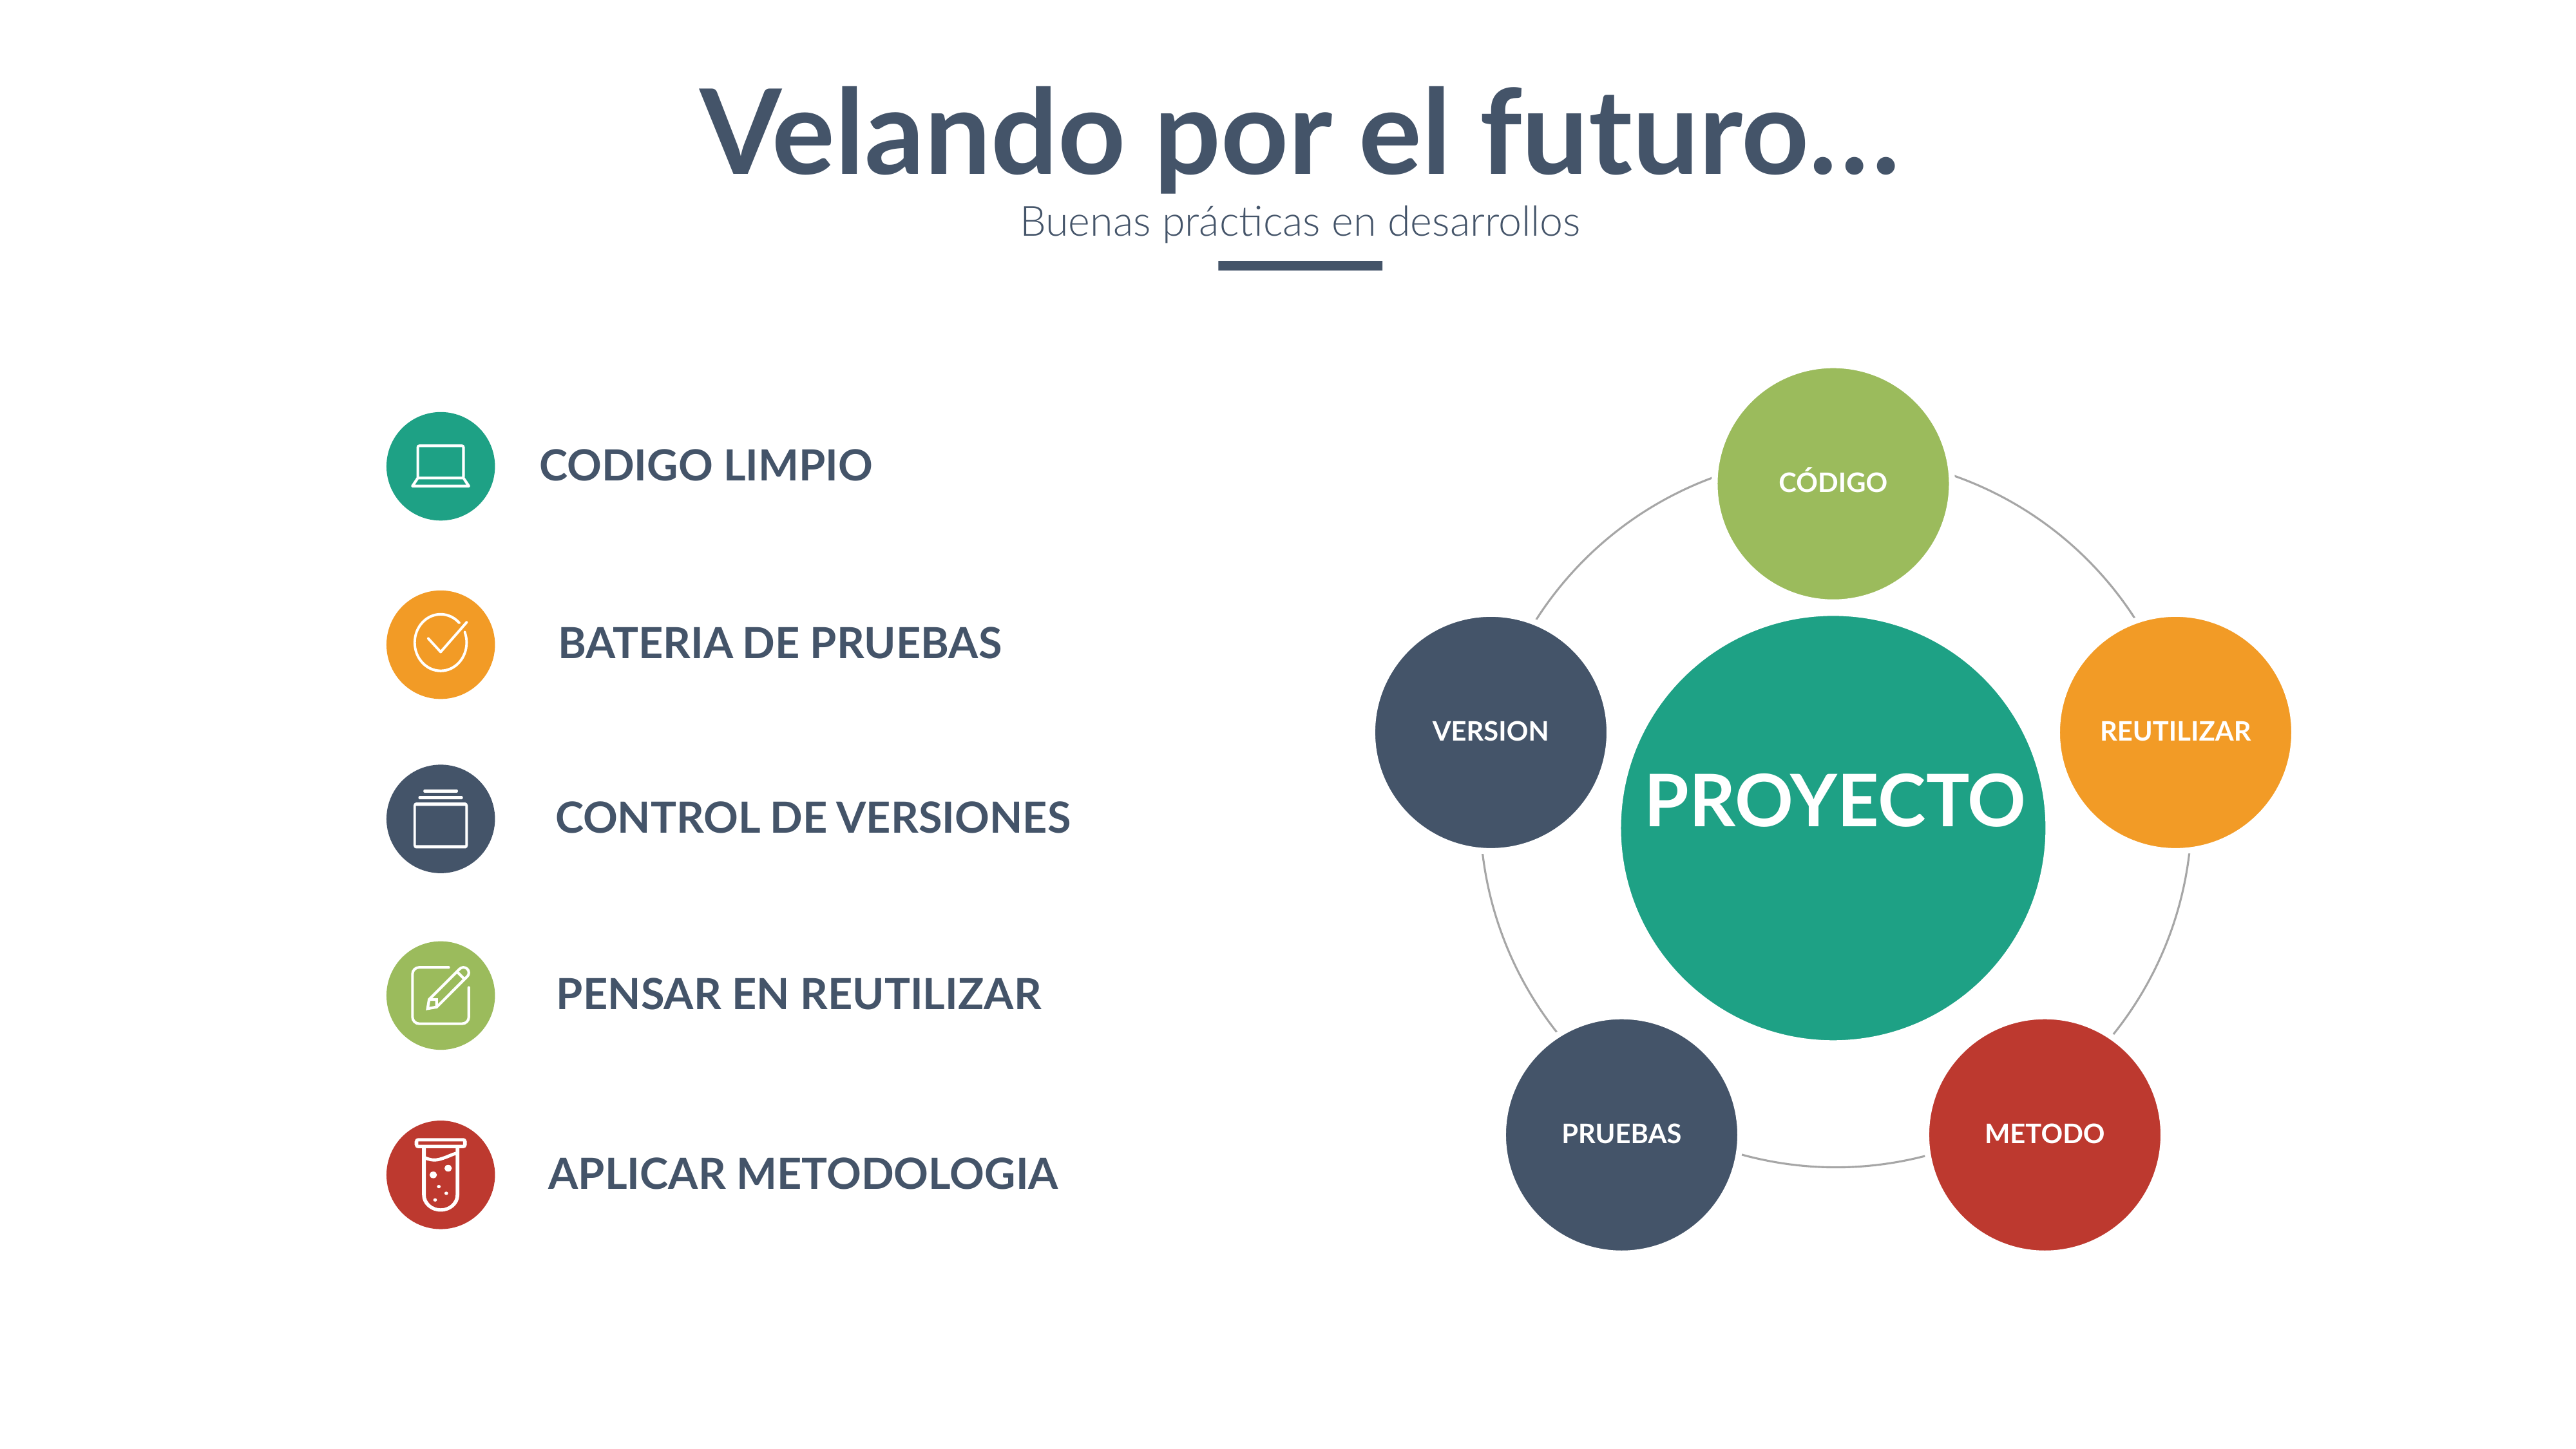

Velando por el futuro…
Buenas prácticas en desarrollos

CÓDIGO

CODIGO LIMPIO

BATERIA DE PRUEBAS
VERSION
REUTILIZAR

PROYECTO
CONTROL DE VERSIONES

PENSAR EN REUTILIZAR
PRUEBAS
METODO

APLICAR METODOLOGIA